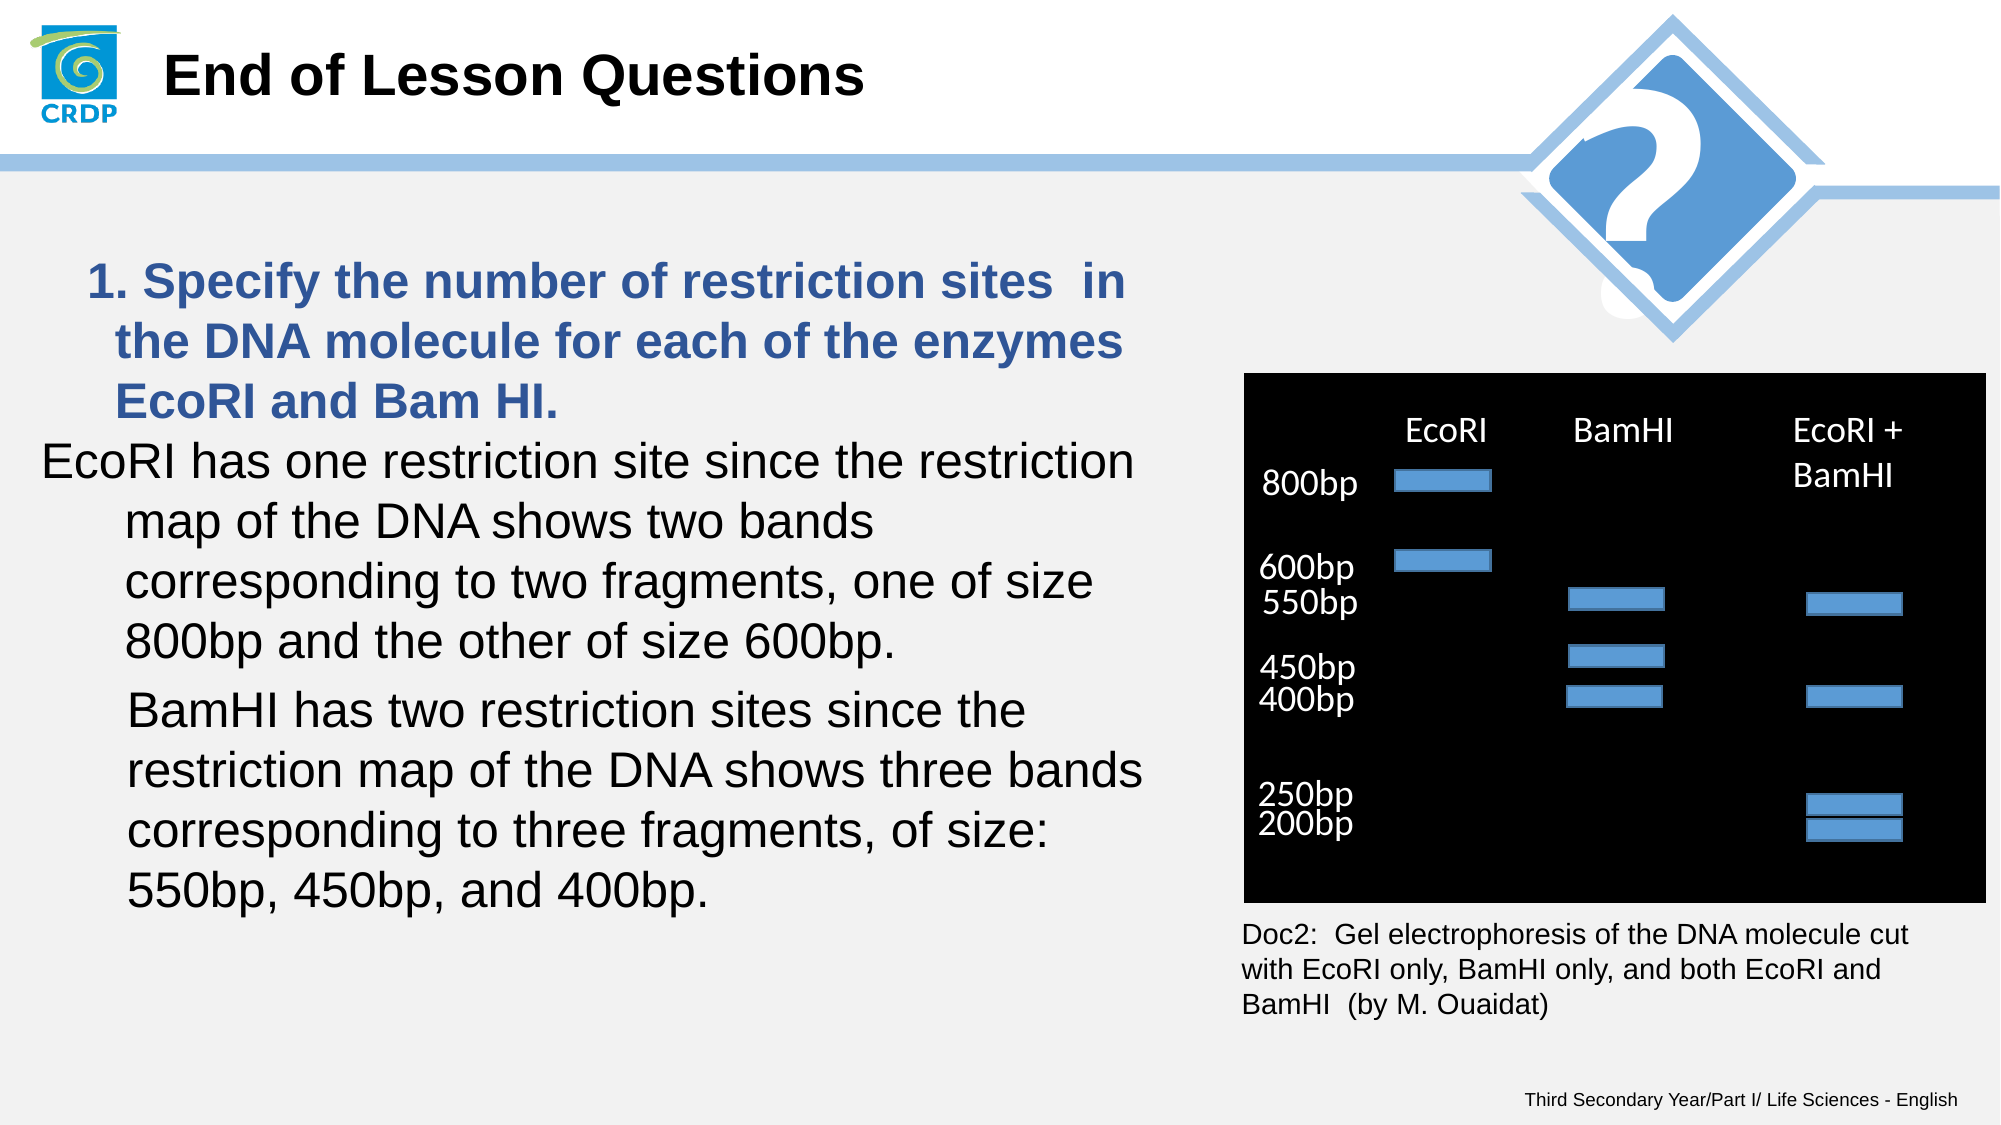

1. Specify the number of restriction sites  in the DNA molecule for each of the enzymes EcoRI and Bam HI.
EcoRI has one restriction site since the restriction map of the DNA shows two bands corresponding to two fragments, one of size  800bp and the other of size 600bp.

EcoRI
BamHI
EcoRI + BamHI
800bp

600bp

550bp

450bp

400bp

250bp
200bp

BamHI has two restriction sites since the
restriction map of the DNA shows three bands
corresponding to three fragments, of size:
550bp, 450bp, and 400bp.
Doc2:  Gel electrophoresis of the DNA molecule cut with EcoRI only, BamHI only, and both EcoRI and BamHI  (by M. Ouaidat)
Third Secondary Year/Part I/ Life Sciences - English